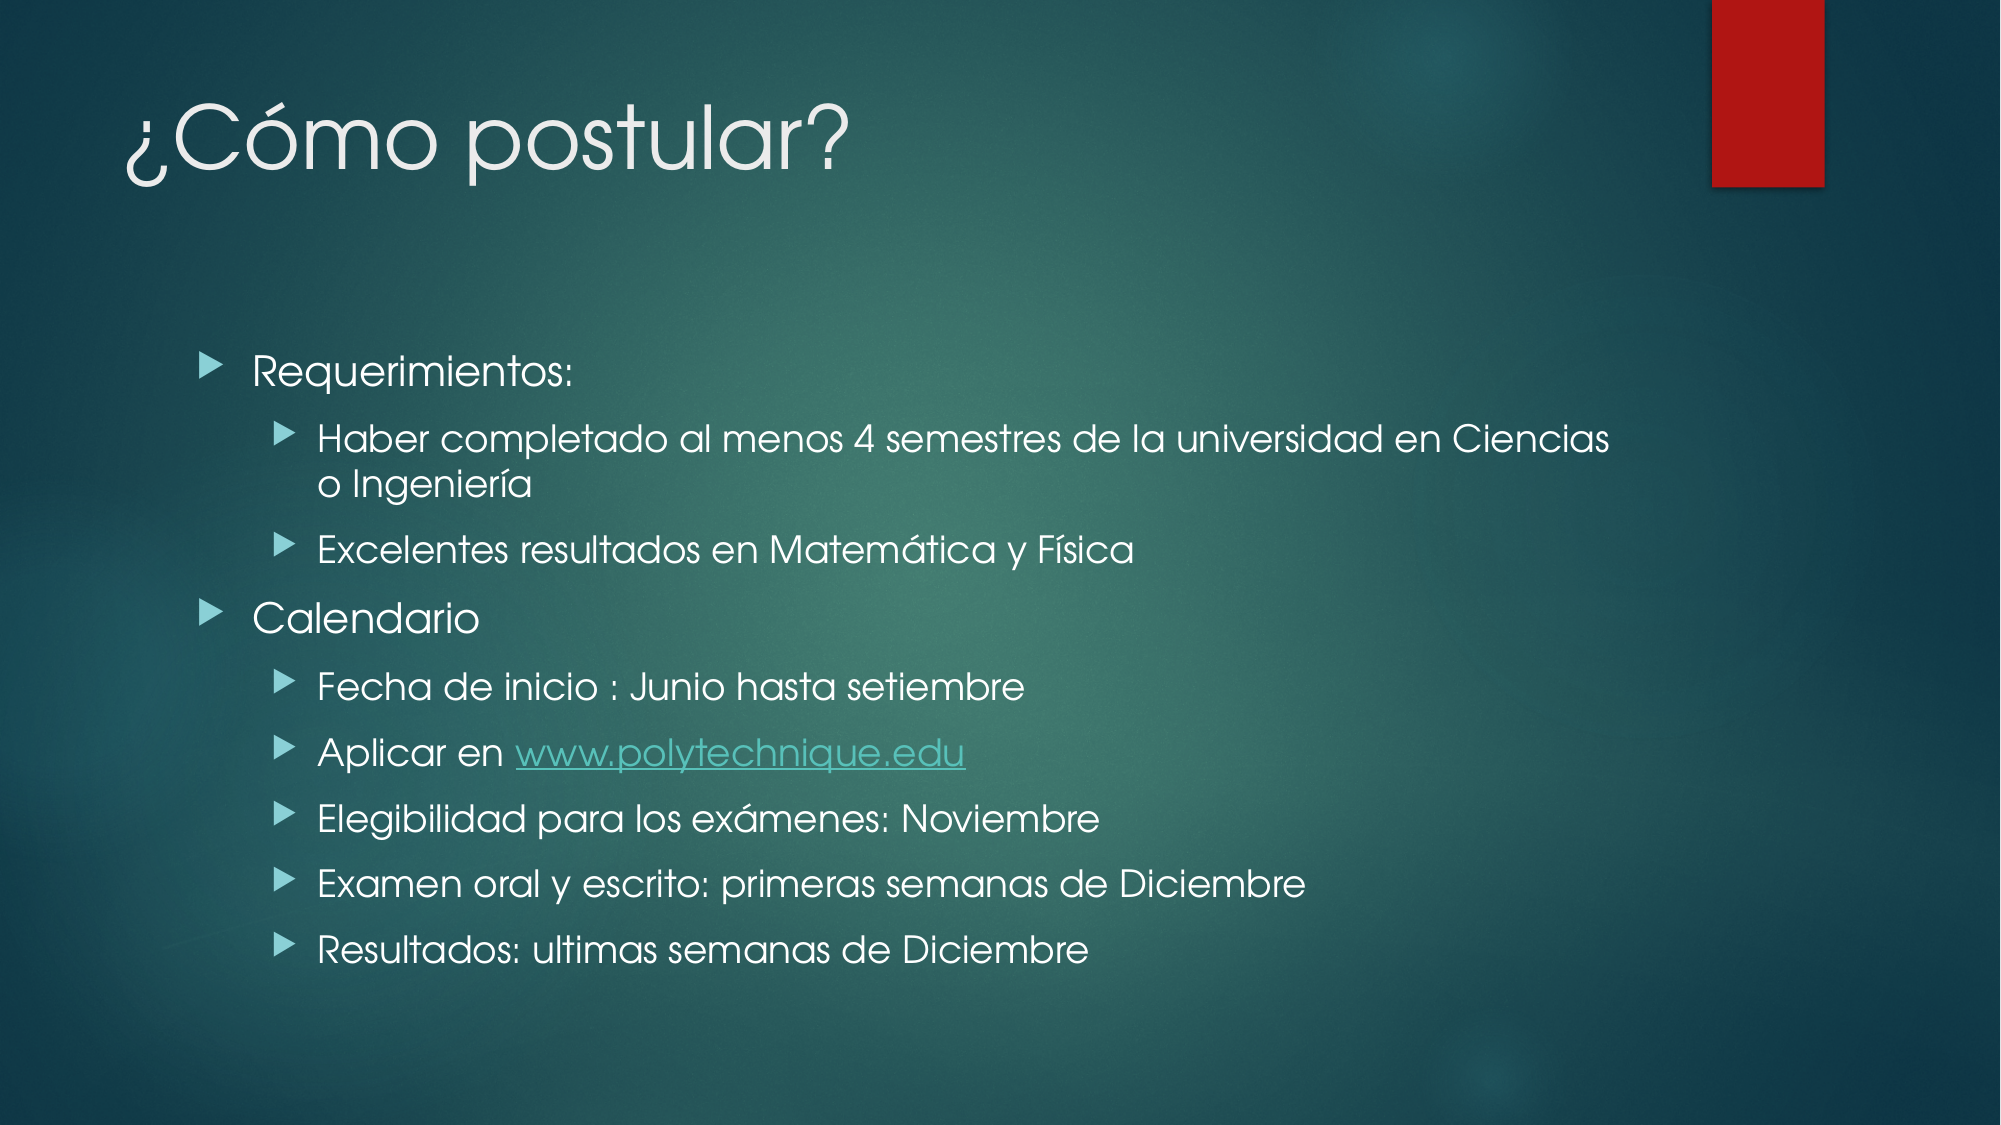

# ¿Cómo postular?
Requerimientos:
Haber completado al menos 4 semestres de la universidad en Ciencias o Ingeniería
Excelentes resultados en Matemática y Física
Calendario
Fecha de inicio : Junio hasta setiembre
Aplicar en www.polytechnique.edu
Elegibilidad para los exámenes: Noviembre
Examen oral y escrito: primeras semanas de Diciembre
Resultados: ultimas semanas de Diciembre